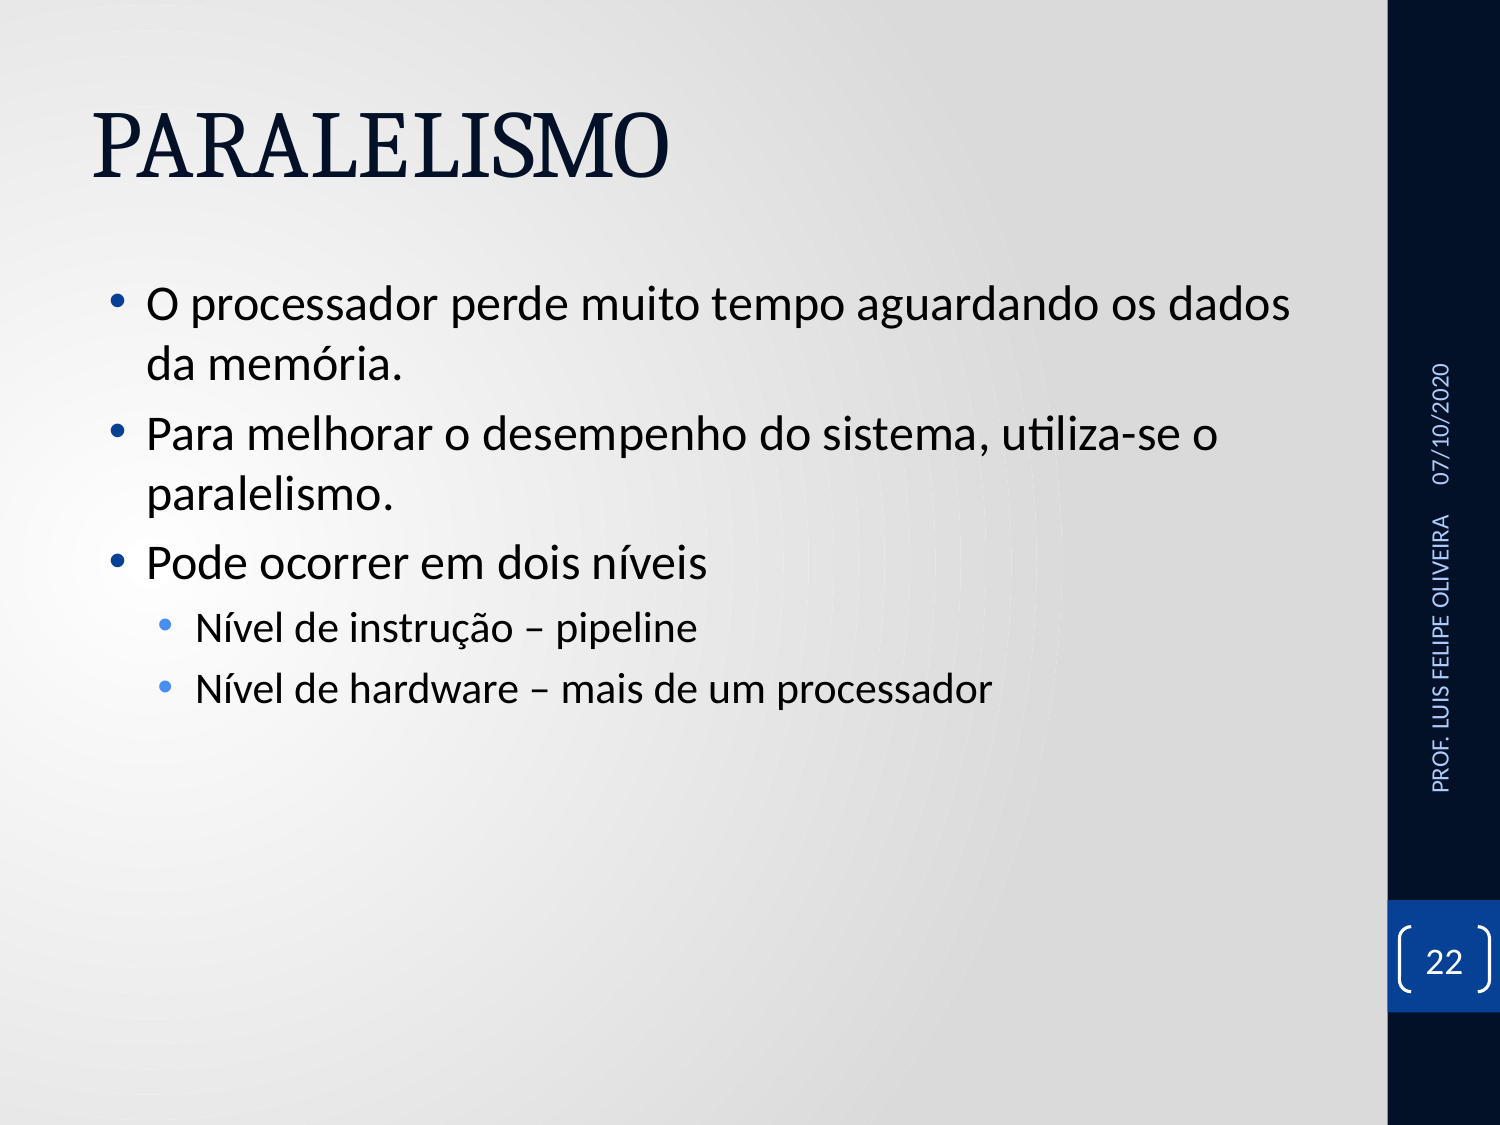

# PARALELISMO
O processador perde muito tempo aguardando os dados da memória.
Para melhorar o desempenho do sistema, utiliza-se o paralelismo.
Pode ocorrer em dois níveis
Nível de instrução – pipeline
Nível de hardware – mais de um processador

07/10/2020
PROF. LUIS FELIPE OLIVEIRA
22